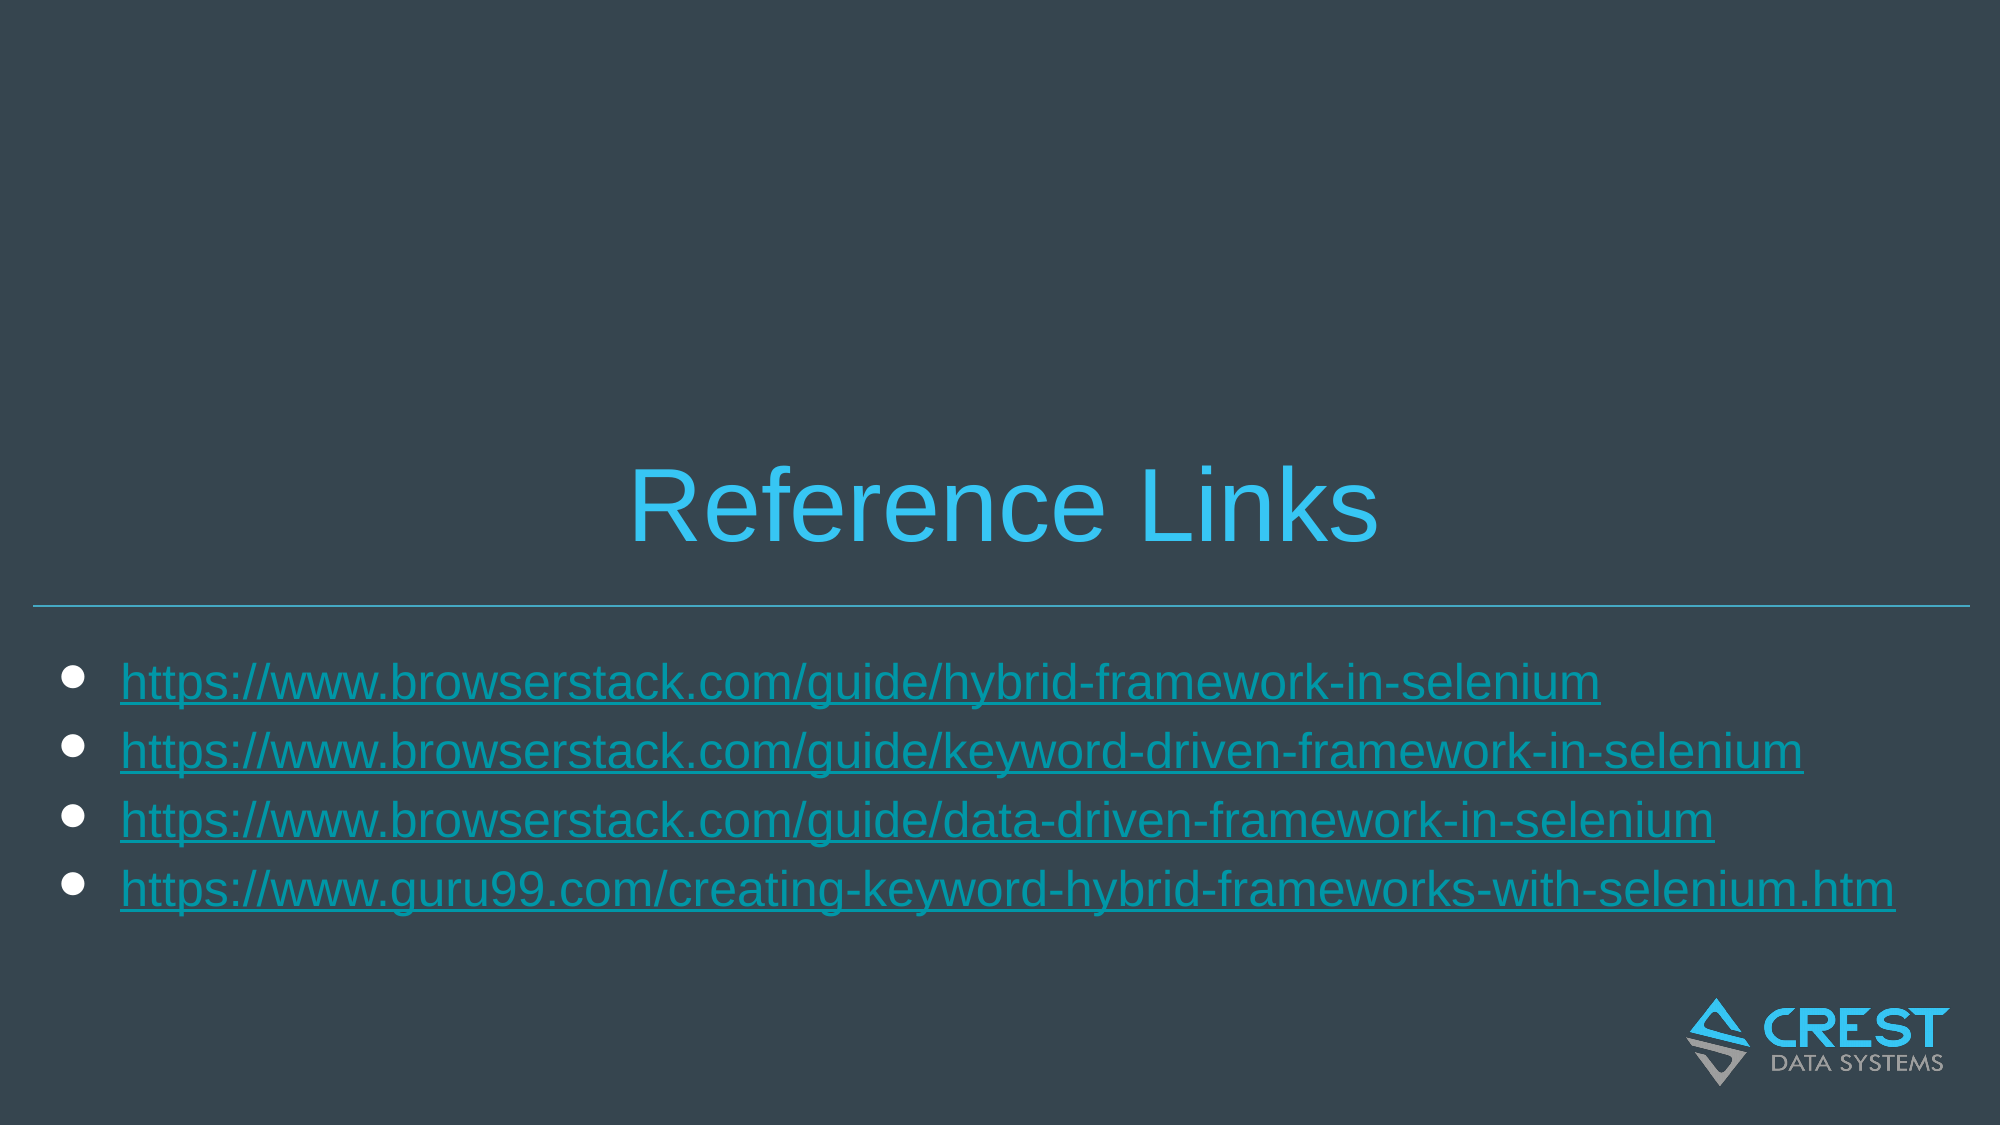

# Reference Links
https://www.browserstack.com/guide/hybrid-framework-in-selenium
https://www.browserstack.com/guide/keyword-driven-framework-in-selenium
https://www.browserstack.com/guide/data-driven-framework-in-selenium
https://www.guru99.com/creating-keyword-hybrid-frameworks-with-selenium.htm